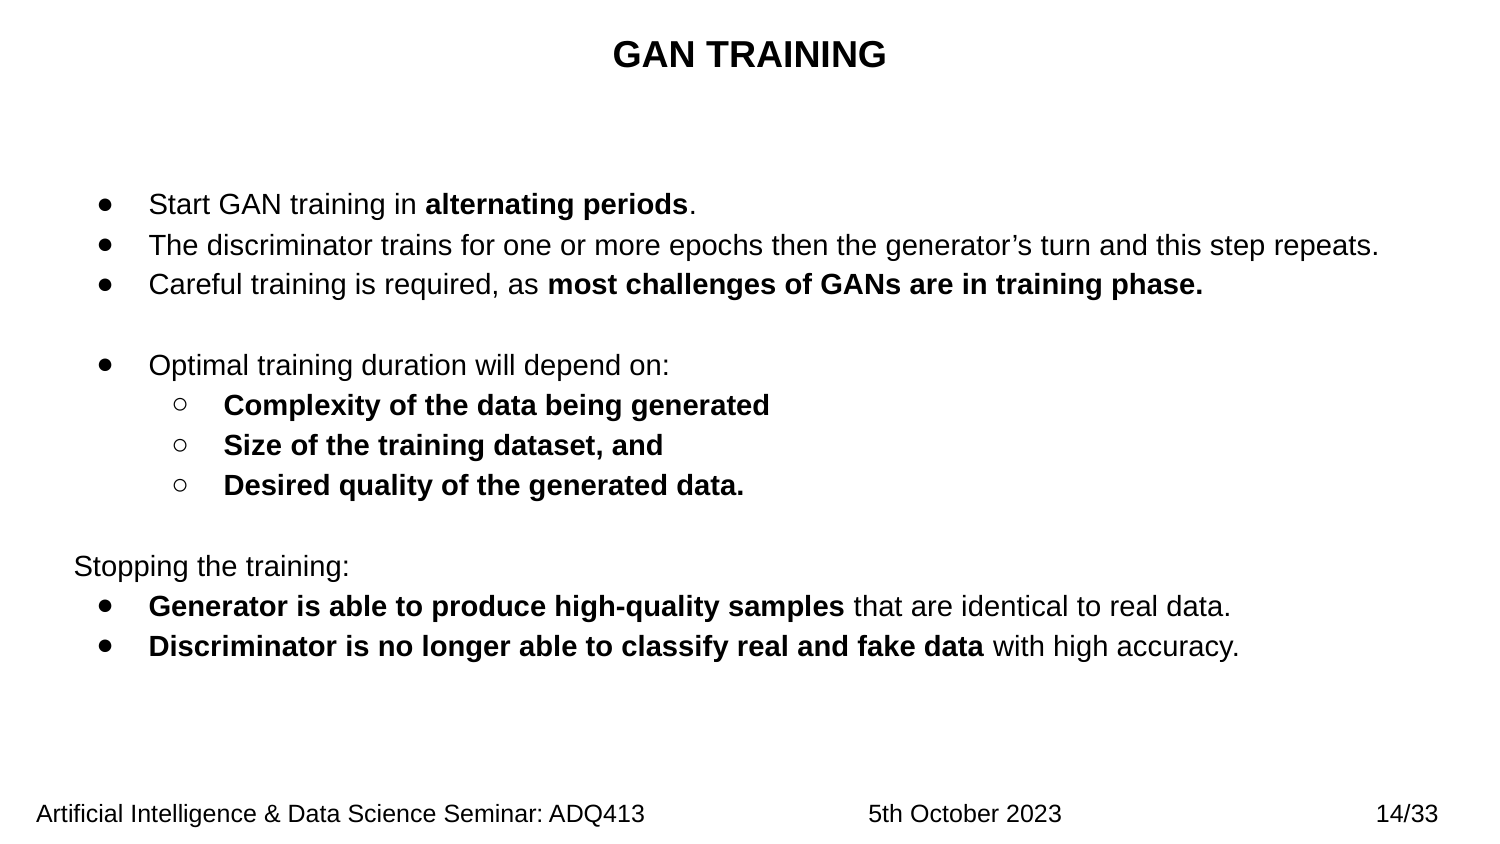

GAN TRAINING
Start GAN training in alternating periods.
The discriminator trains for one or more epochs then the generator’s turn and this step repeats.
Careful training is required, as most challenges of GANs are in training phase.

Optimal training duration will depend on:
Complexity of the data being generated
Size of the training dataset, and
Desired quality of the generated data.

Stopping the training:
Generator is able to produce high-quality samples that are identical to real data.
Discriminator is no longer able to classify real and fake data with high accuracy.
   Artificial Intelligence & Data Science Seminar: ADQ413                                5th October 2023                                             14/33